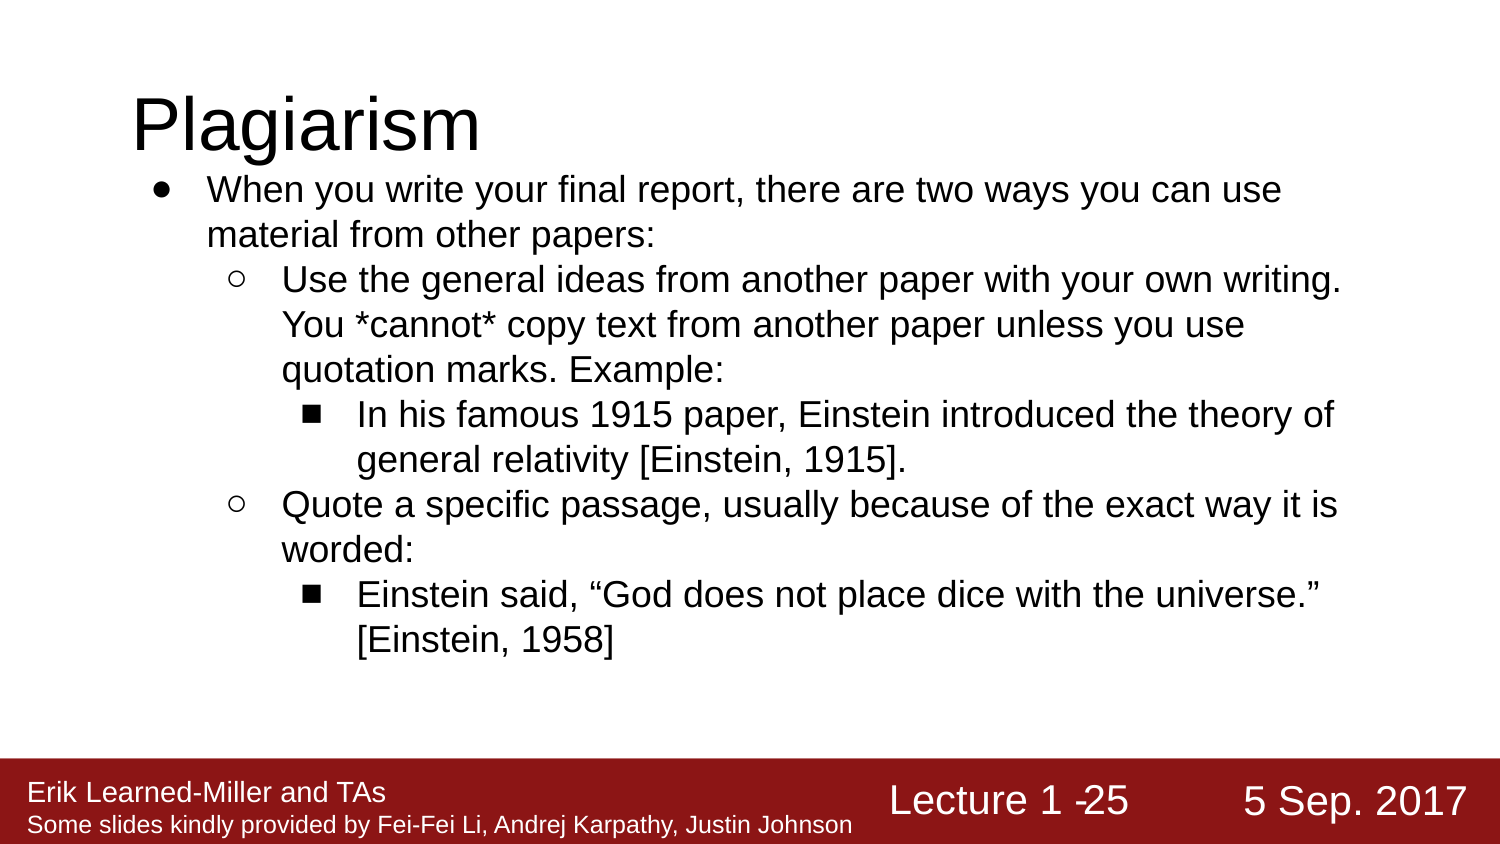

Plagiarism
When you write your final report, there are two ways you can use material from other papers:
Use the general ideas from another paper with your own writing. You *cannot* copy text from another paper unless you use quotation marks. Example:
In his famous 1915 paper, Einstein introduced the theory of general relativity [Einstein, 1915].
Quote a specific passage, usually because of the exact way it is worded:
Einstein said, “God does not place dice with the universe.” [Einstein, 1958]

25